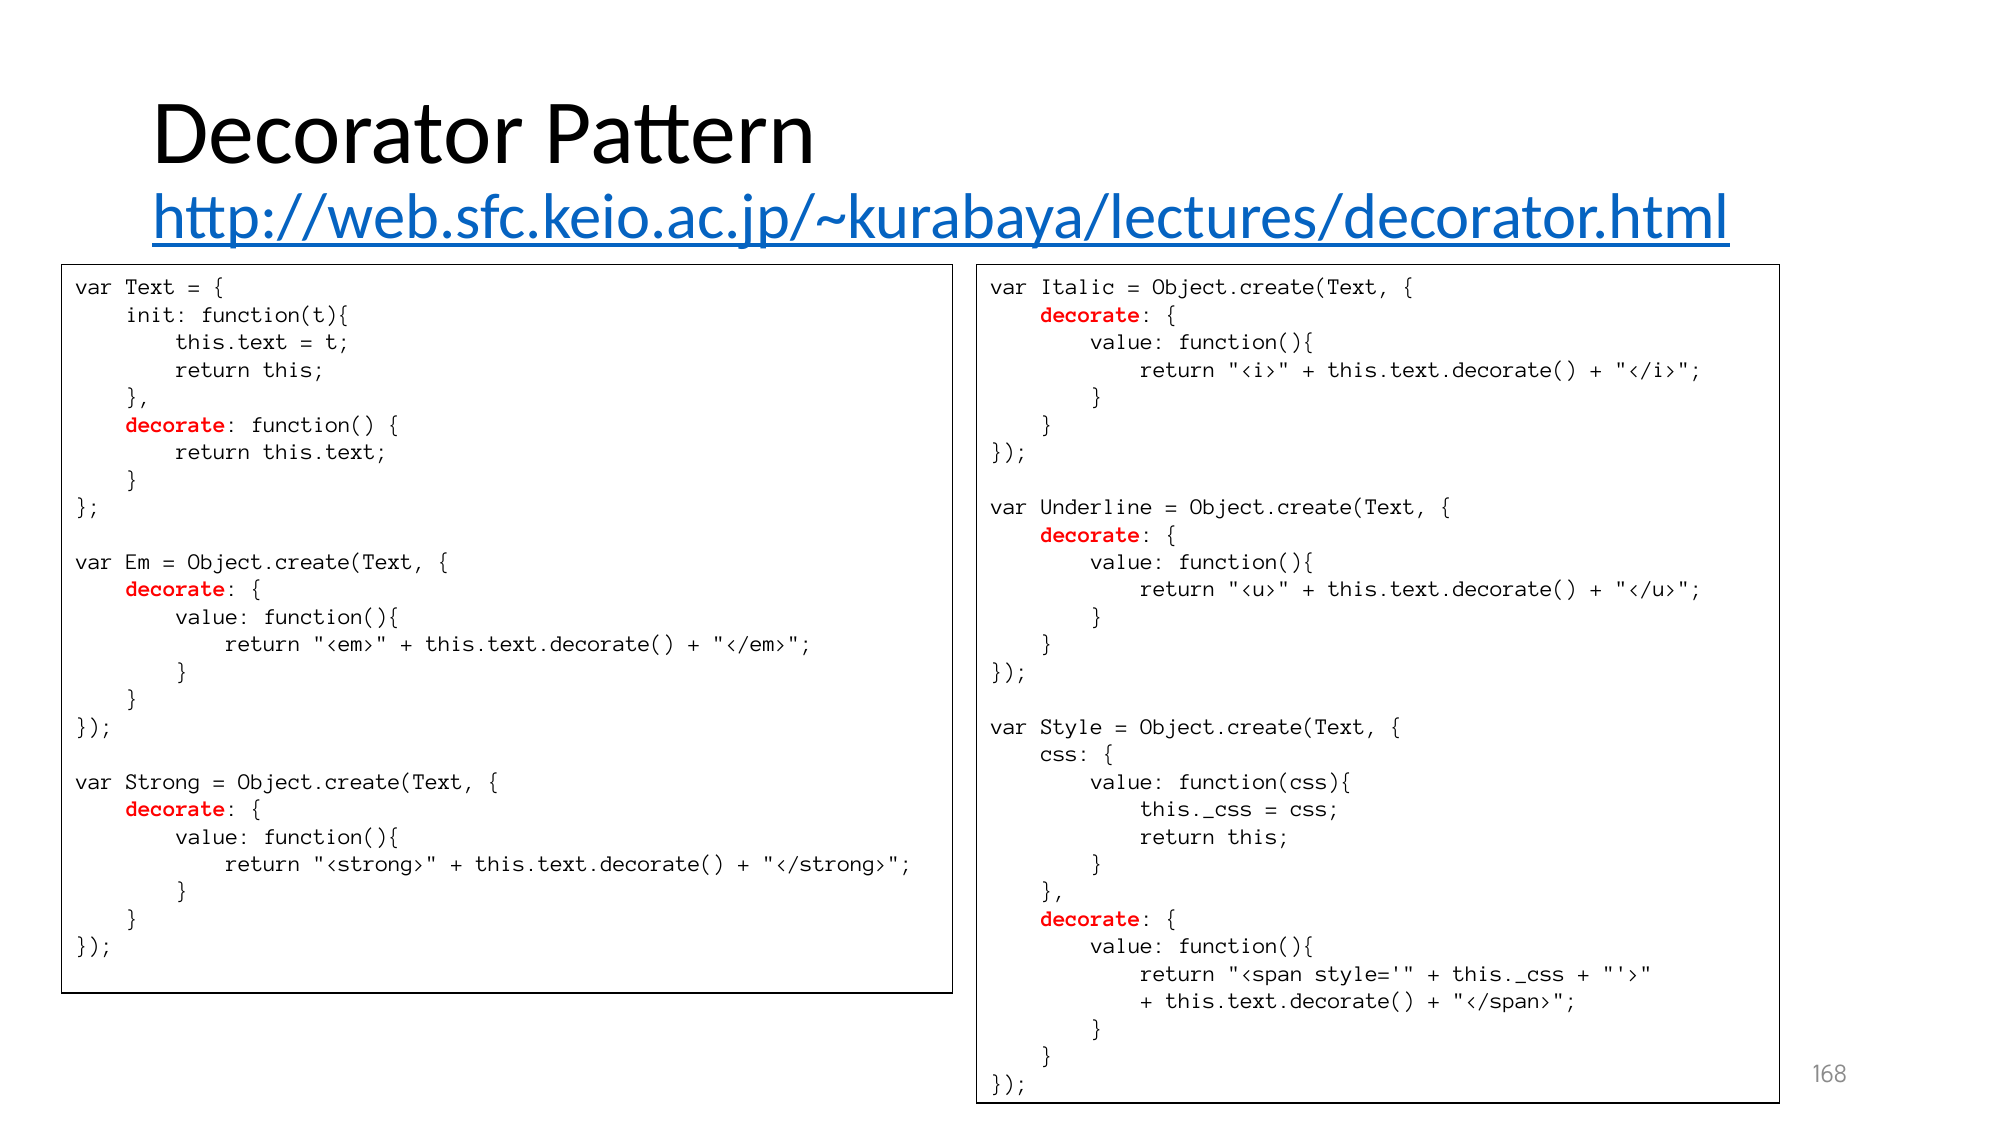

# Decorator Pattern http://web.sfc.keio.ac.jp/~kurabaya/lectures/decorator.html
var Text = {
    init: function(t){
        this.text = t;
        return this;
    },
    decorate: function() {
        return this.text;
    }
};

var Em = Object.create(Text, {
    decorate: {
        value: function(){
            return "<em>" + this.text.decorate() + "</em>";
        }
    }
});

var Strong = Object.create(Text, {
    decorate: {
        value: function(){
            return "<strong>" + this.text.decorate() + "</strong>";
        }
    }
});

var Italic = Object.create(Text, {
    decorate: {
        value: function(){
            return "<i>" + this.text.decorate() + "</i>";
        }
    }
});

var Underline = Object.create(Text, {
    decorate: {
        value: function(){
            return "<u>" + this.text.decorate() + "</u>";
        }
    }
});

var Style = Object.create(Text, {
    css: {
        value: function(css){
            this._css = css;
            return this;
        }
    },
    decorate: {
        value: function(){
            return "<span style='" + this._css + "'>"
	+ this.text.decorate() + "</span>";
        }
    }
});
168